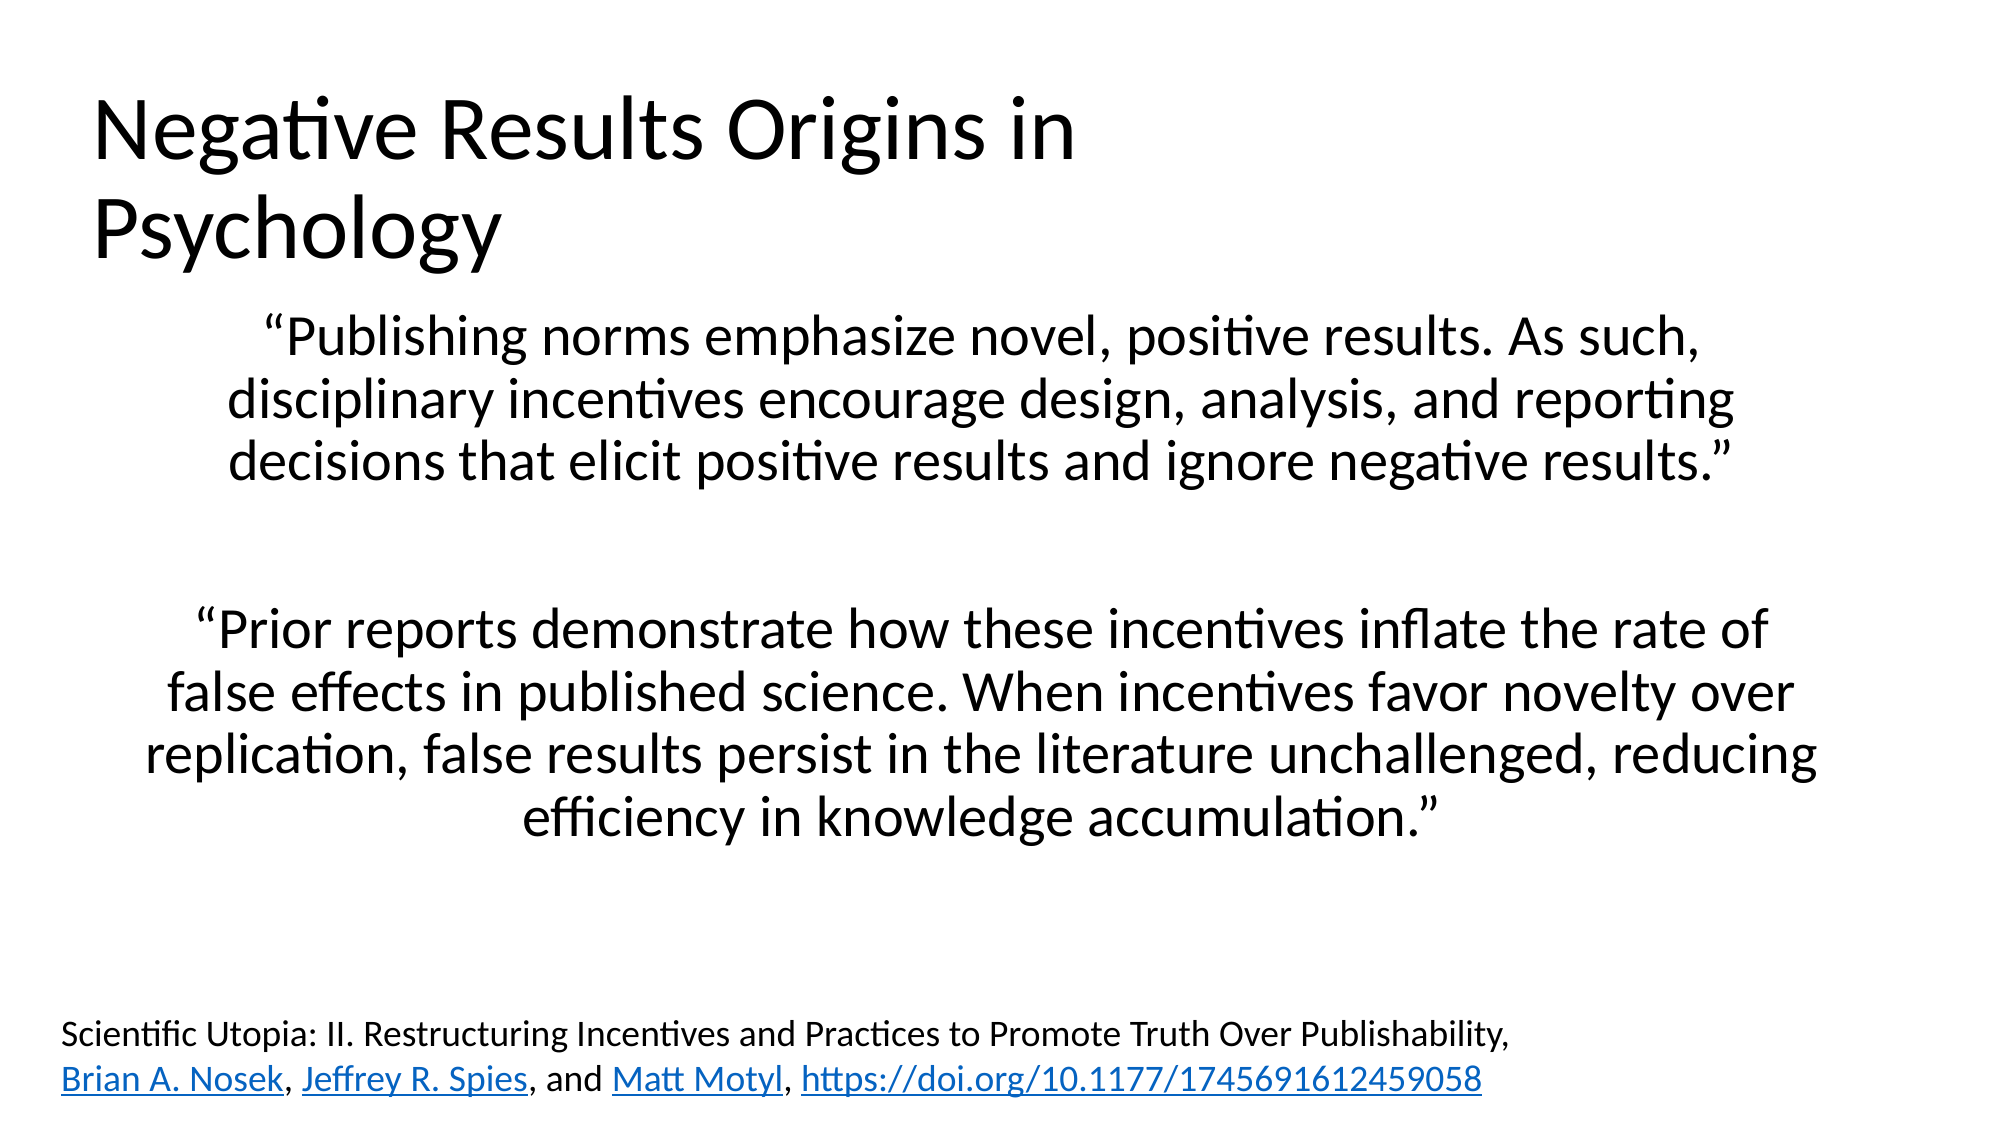

# Negative Results Origins in Psychology
“Publishing norms emphasize novel, positive results. As such, disciplinary incentives encourage design, analysis, and reporting decisions that elicit positive results and ignore negative results.”

“Prior reports demonstrate how these incentives inflate the rate of false effects in published science. When incentives favor novelty over replication, false results persist in the literature unchallenged, reducing efficiency in knowledge accumulation.”
Scientific Utopia: II. Restructuring Incentives and Practices to Promote Truth Over Publishability,
Brian A. Nosek, Jeffrey R. Spies, and Matt Motyl, https://doi.org/10.1177/1745691612459058